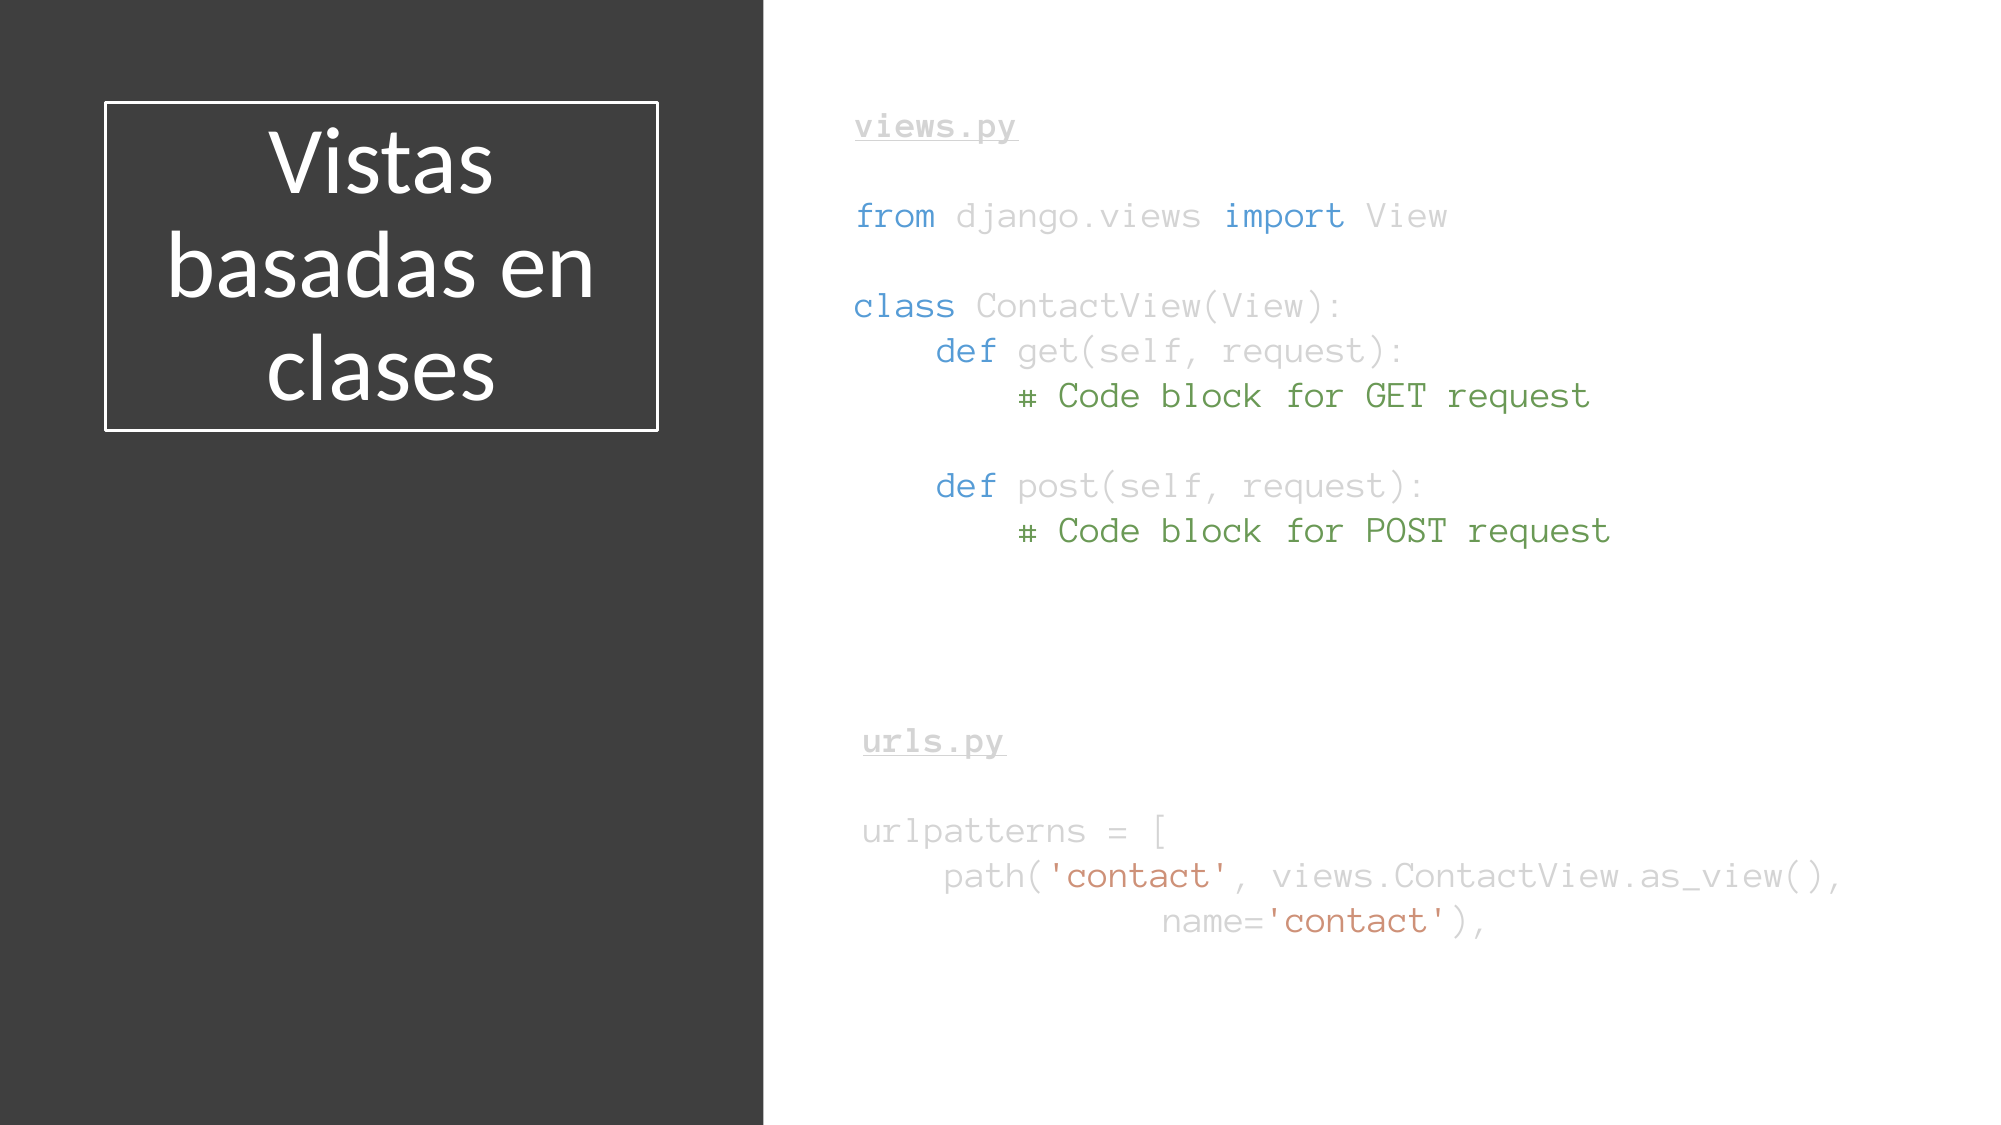

views.py

from django.views import View
class ContactView(View):
    def get(self, request):
        # Code block for GET request
    def post(self, request):
        # Code block for POST request
# Vistas basadas en clases

urls.py

urlpatterns = [
    path('contact', views.ContactView.as_view(),
		name='contact'),